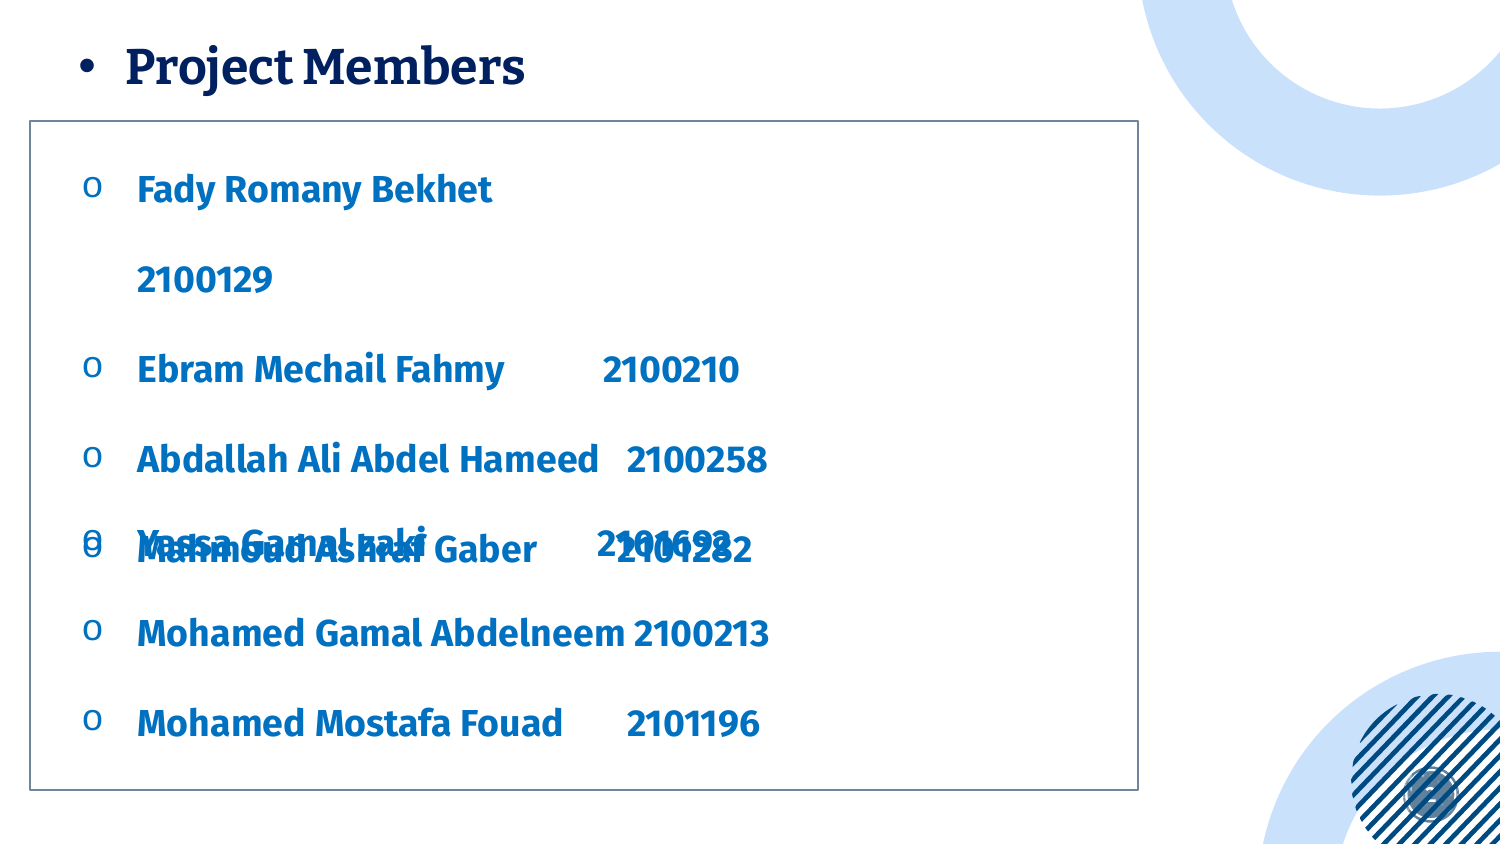

Project Members
Fady Romany Bekhet		   2100129
Ebram Mechail Fahmy           2100210
Abdallah Ali Abdel Hameed   2100258
Mahmoud Ashraf Gaber         2101282

Yassa Gamal zaki                   2101692
Mohamed Gamal Abdelneem 2100213
Mohamed Mostafa Fouad       2101196

2